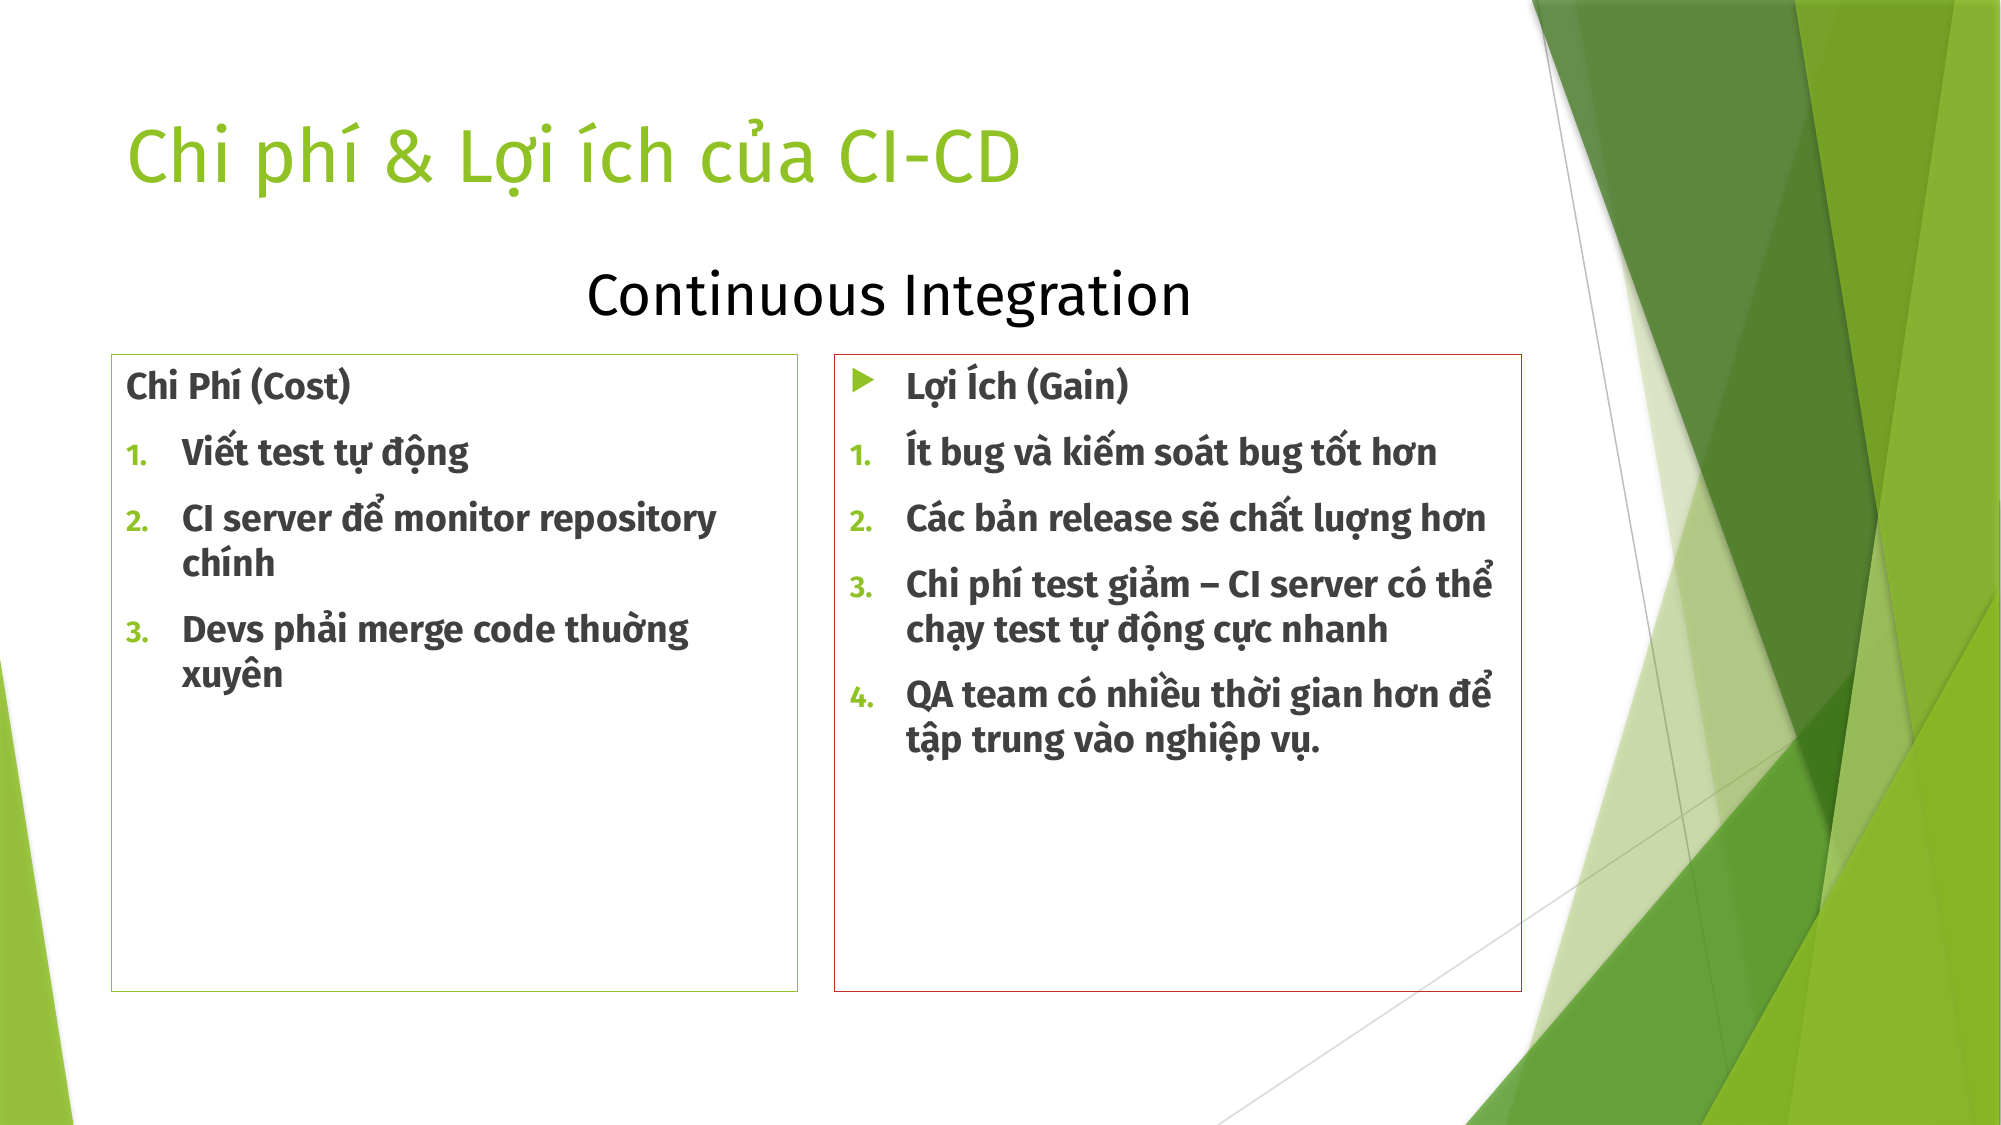

# Chi phí & Lợi ích của CI-CD
Continuous Integration
Chi Phí (Cost)
Viết test tự động
CI server để monitor repository chính
Devs phải merge code thuờng xuyên

Lợi Ích (Gain)
Ít bug và kiếm soát bug tốt hơn
Các bản release sẽ chất luợng hơn
Chi phí test giảm – CI server có thể chạy test tự động cực nhanh
QA team có nhiều thời gian hơn để tập trung vào nghiệp vụ.